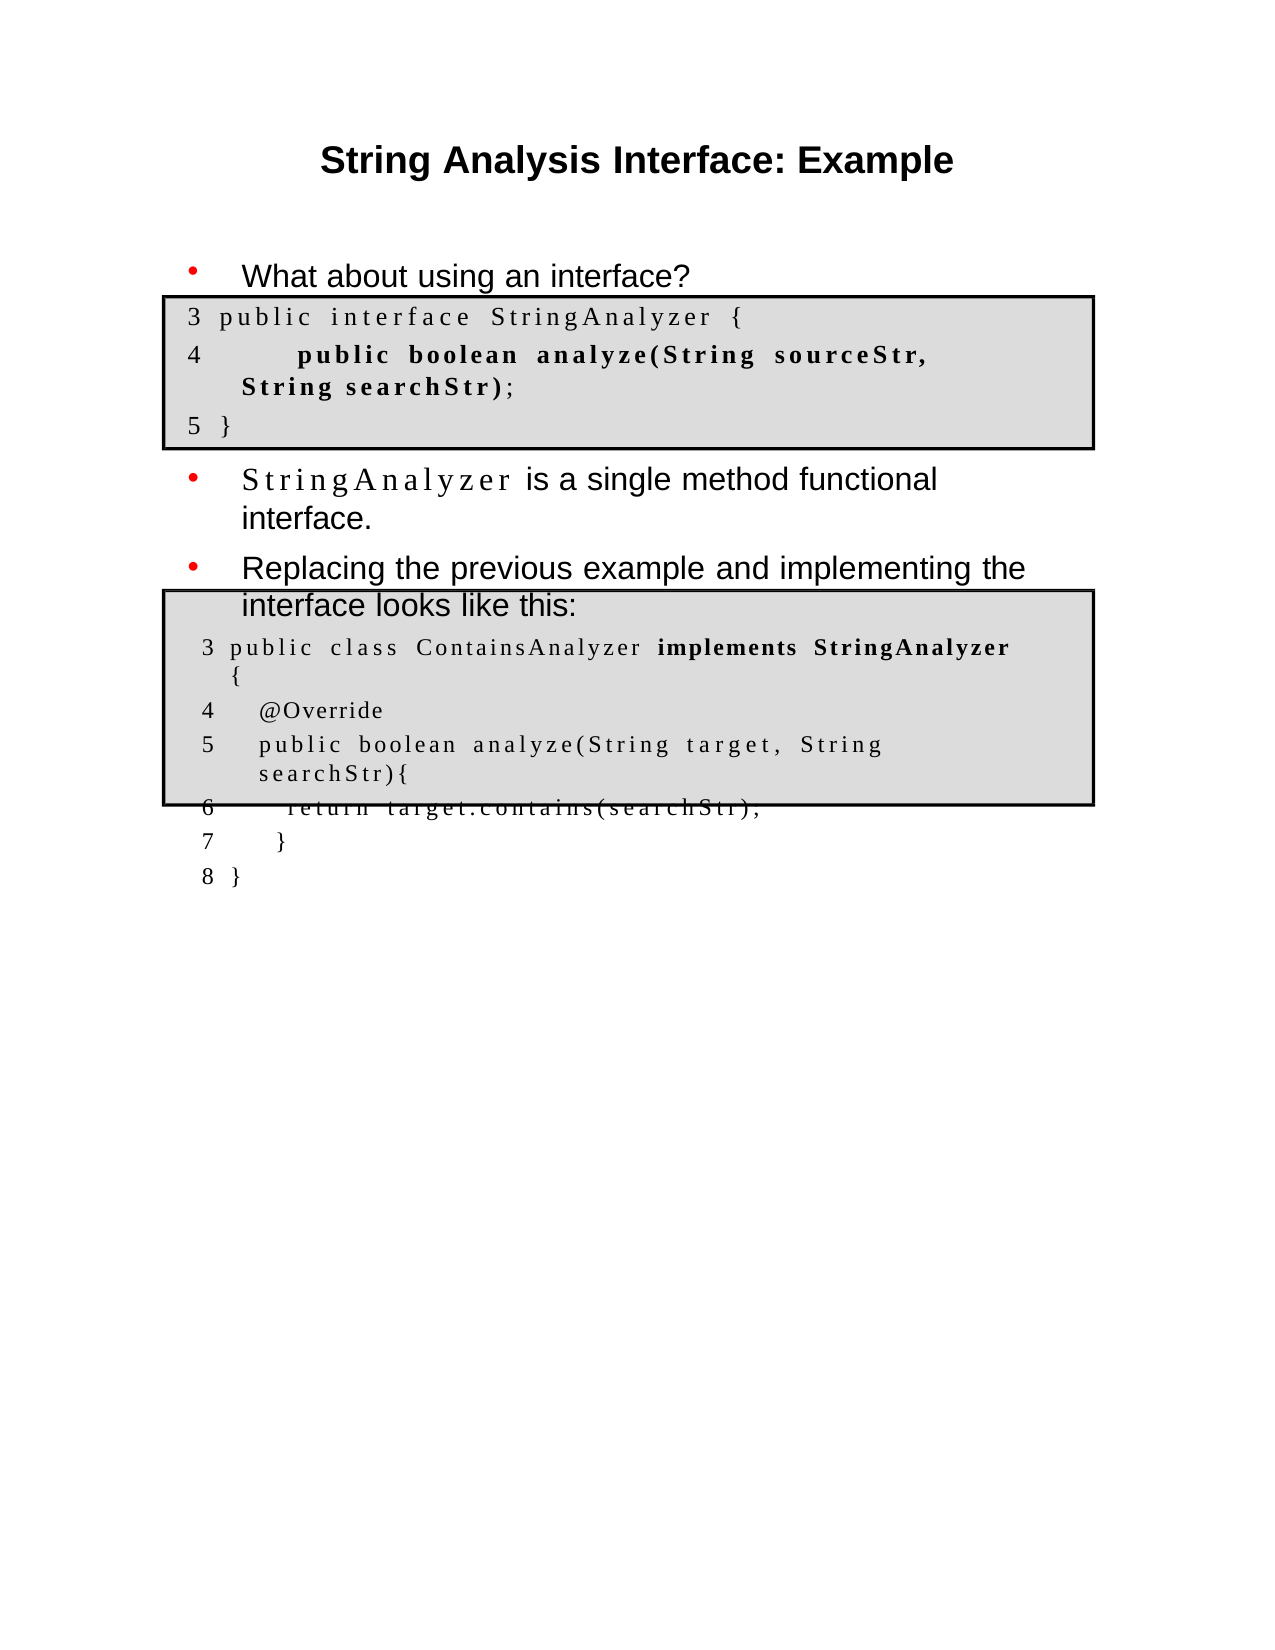

String Analysis Interface: Example

What about using an interface?
public interface StringAnalyzer {
	public boolean analyze(String sourceStr, String searchStr);
5 }
StringAnalyzer is a single method functional interface.
Replacing the previous example and implementing the interface looks like this:
public class ContainsAnalyzer implements StringAnalyzer {
@Override
public boolean analyze(String target, String searchStr){
return target.contains(searchStr);
7	}
8 }